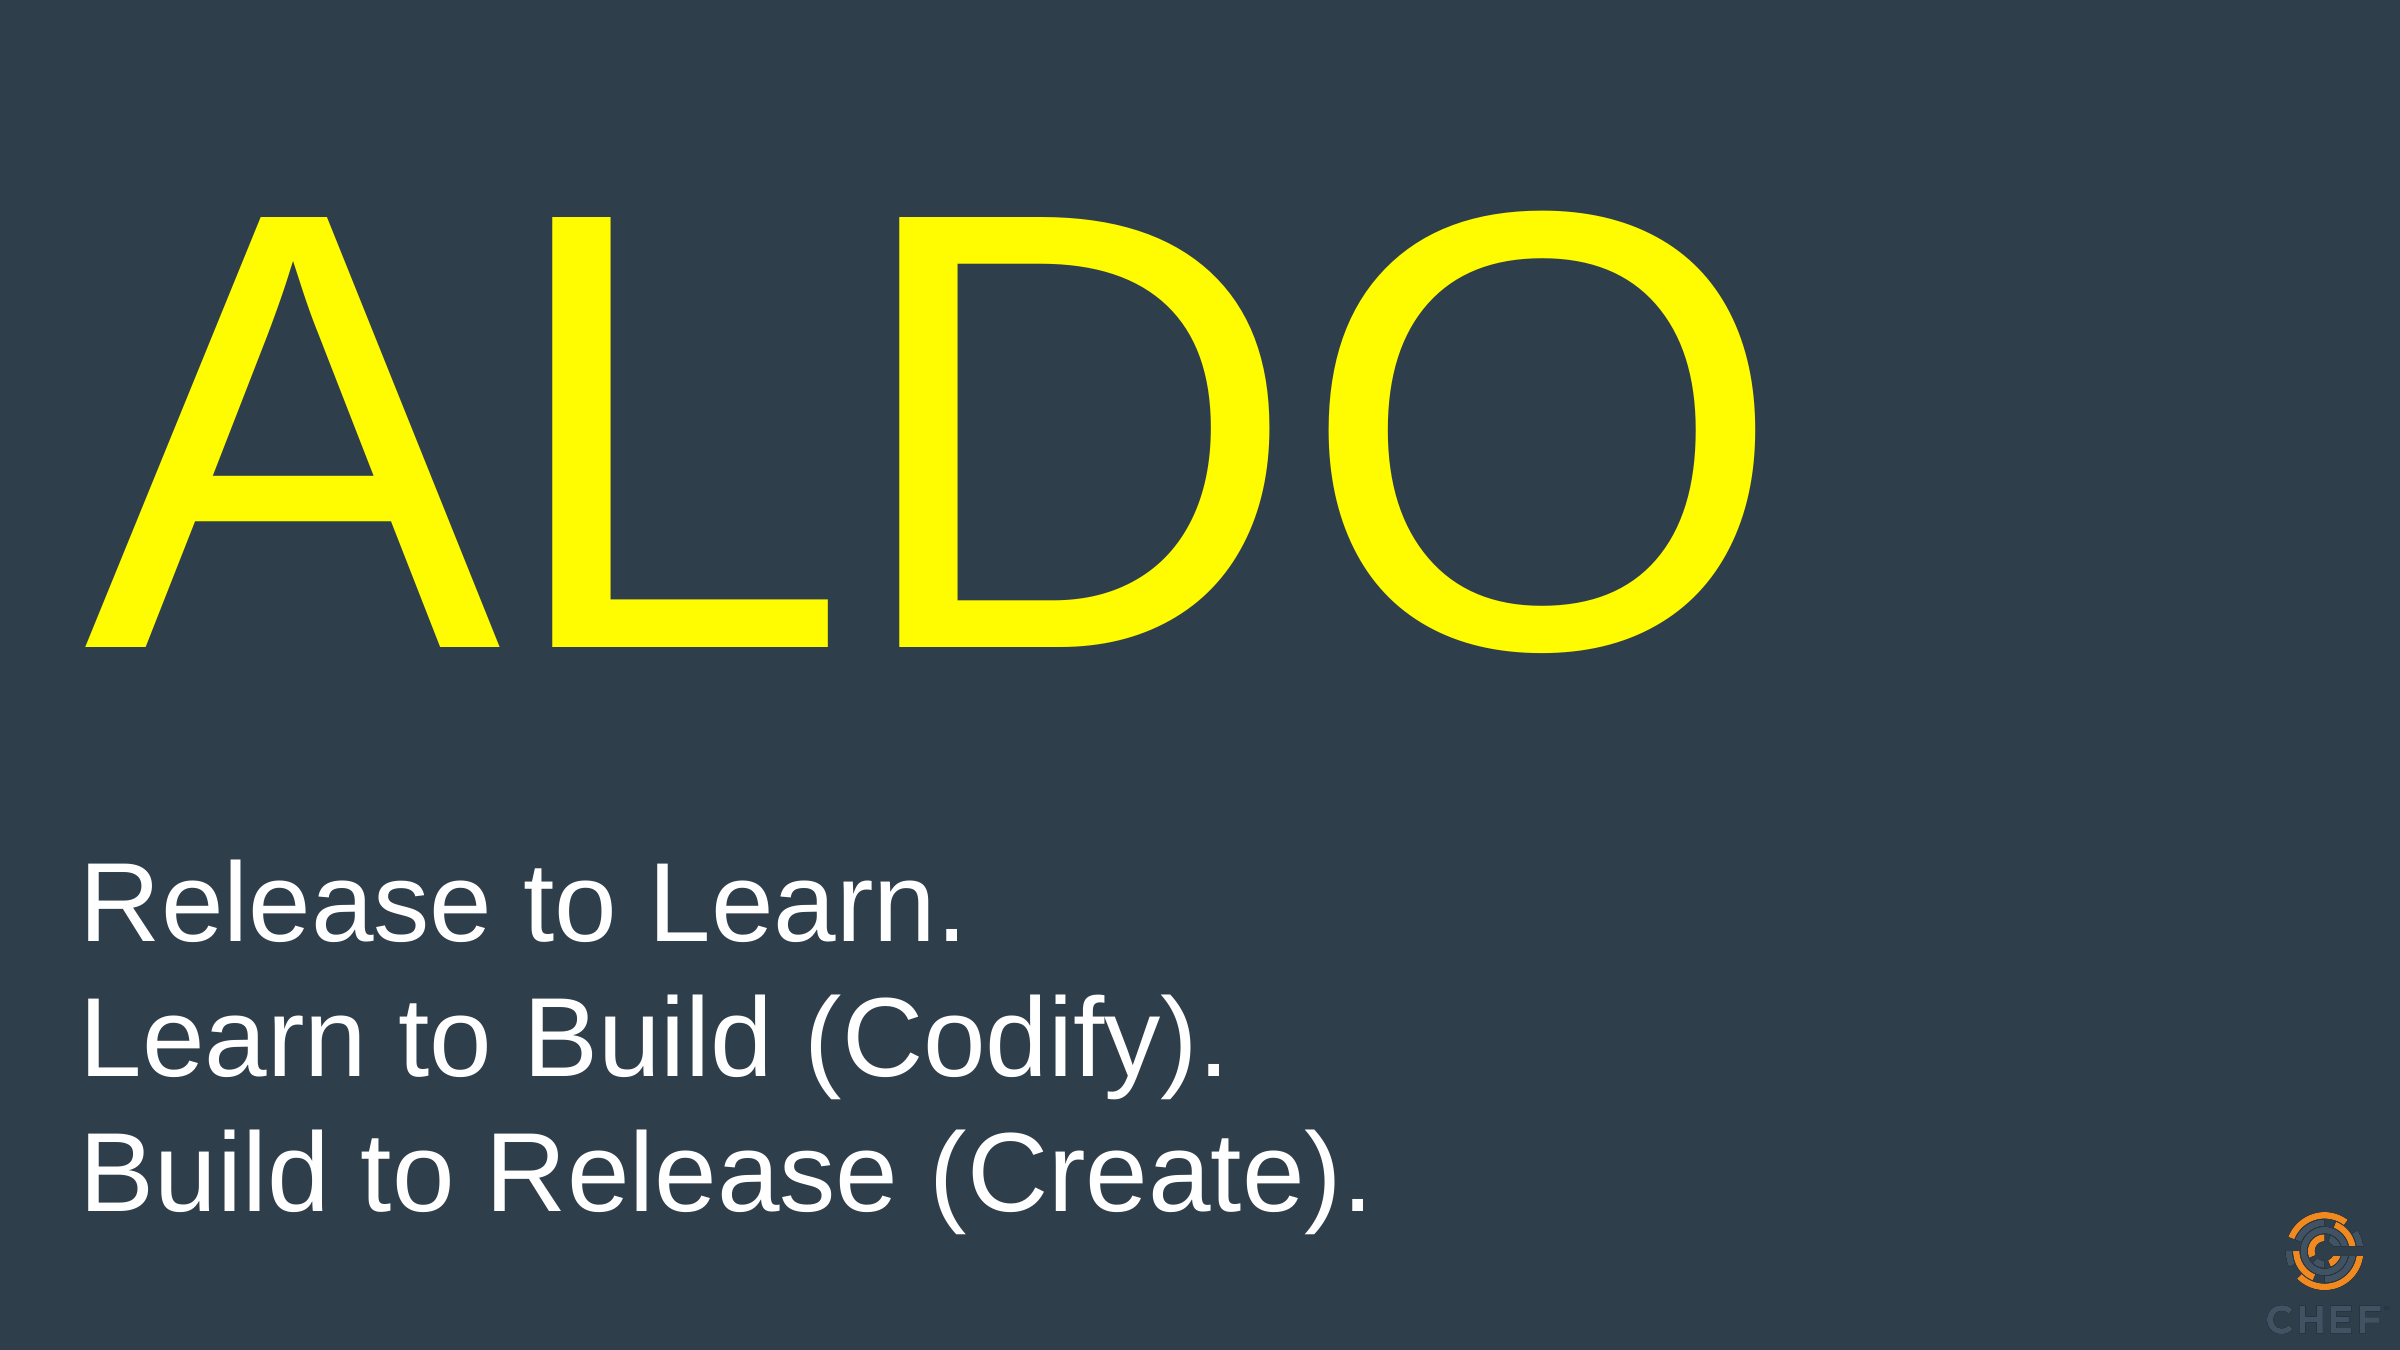

ALDO
Release to Learn.
Learn to Build (Codify).
Build to Release (Create).
6